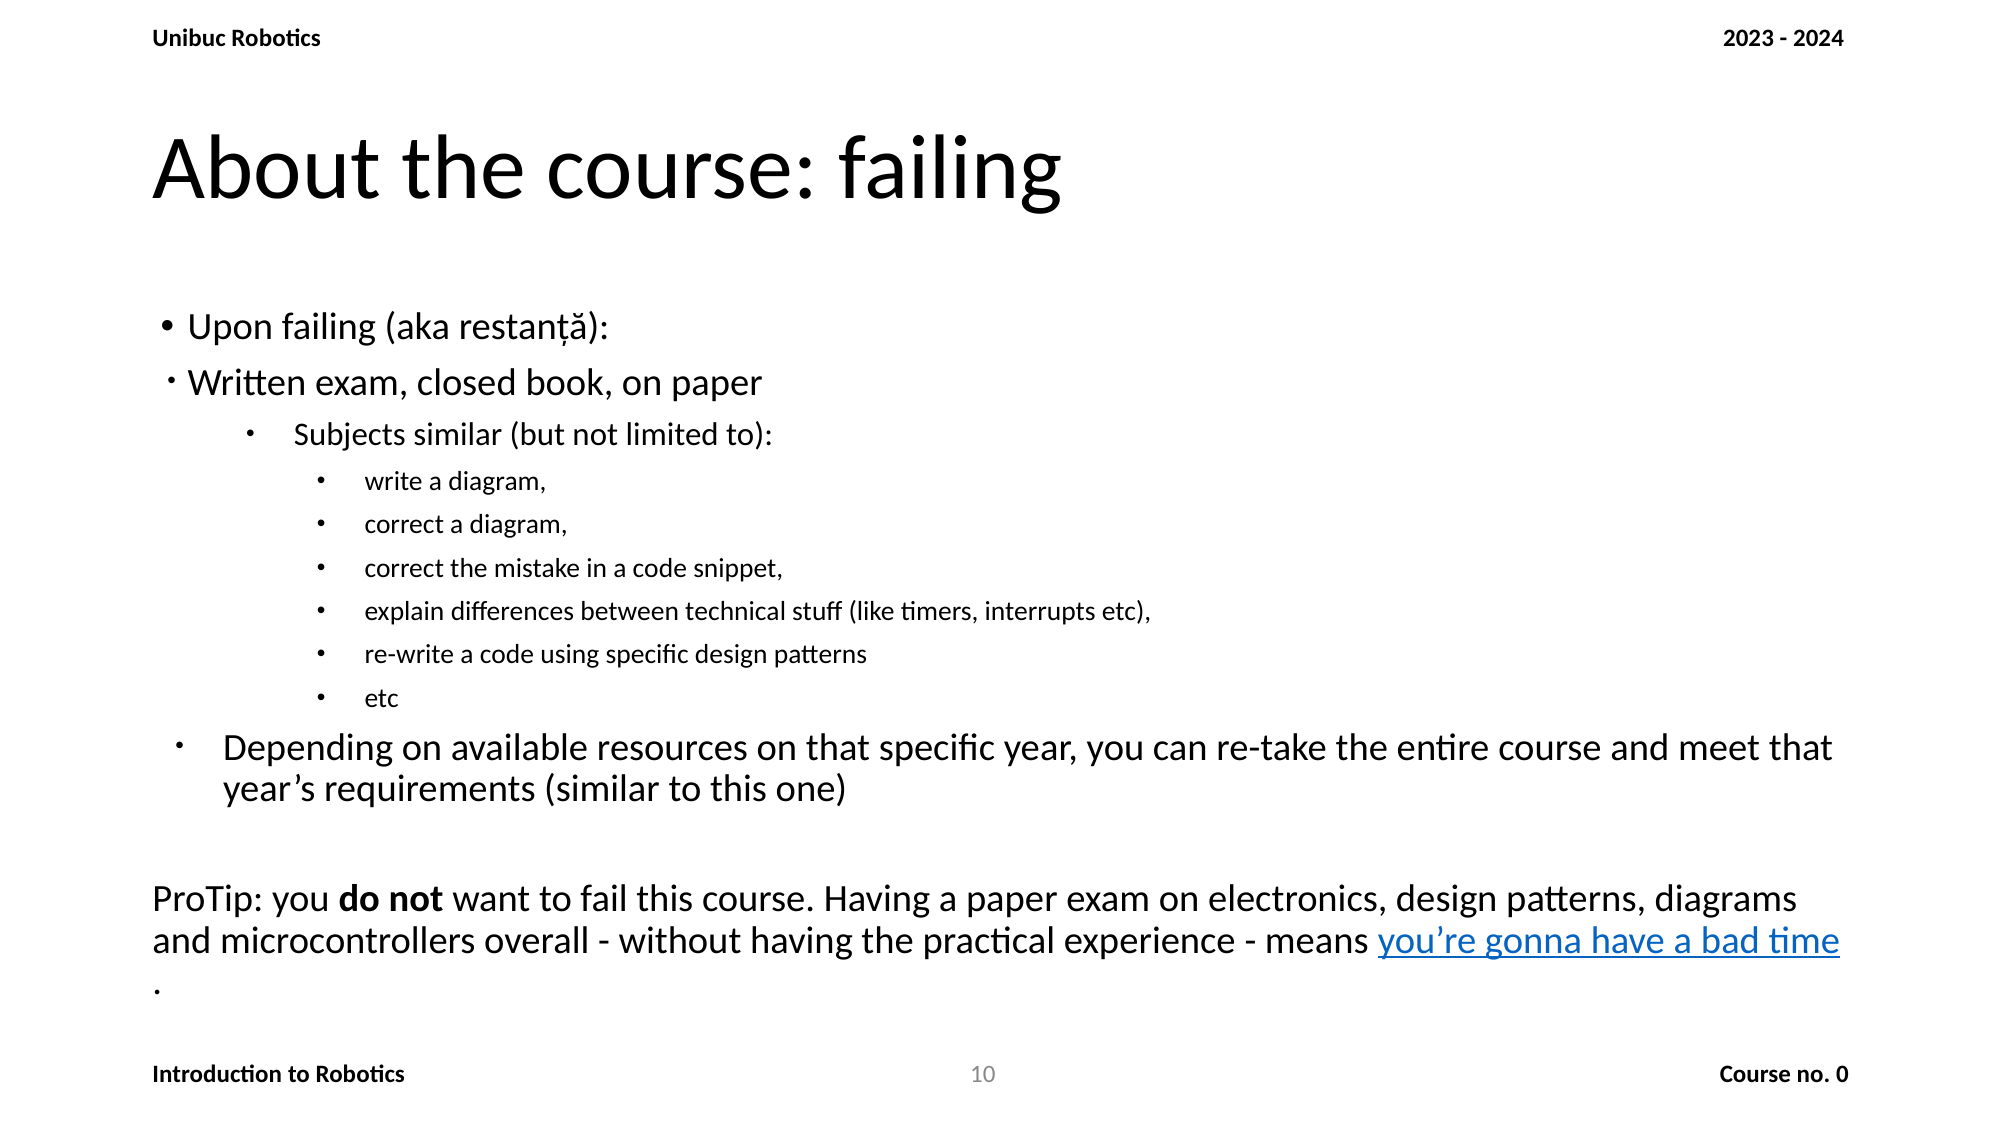

# About the course: failing
Upon failing (aka restanță):
Written exam, closed book, on paper
Subjects similar (but not limited to):
write a diagram,
correct a diagram,
correct the mistake in a code snippet,
explain differences between technical stuff (like timers, interrupts etc),
re-write a code using specific design patterns
etc
Depending on available resources on that specific year, you can re-take the entire course and meet that year’s requirements (similar to this one)

ProTip: you do not want to fail this course. Having a paper exam on electronics, design patterns, diagrams and microcontrollers overall - without having the practical experience - means you’re gonna have a bad time.
10